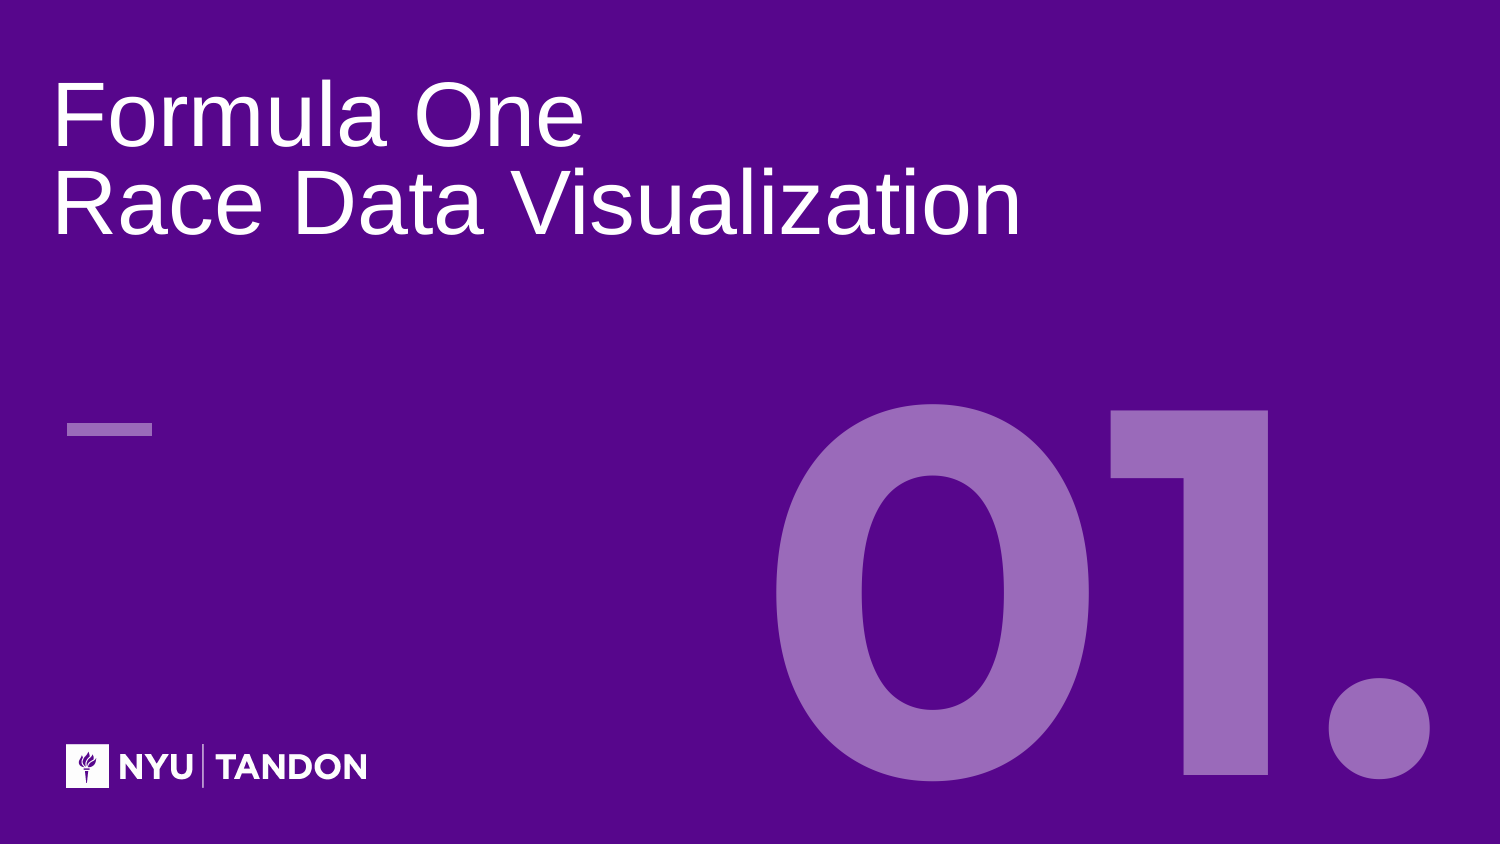

# Formula One Race Data Visualization
01.